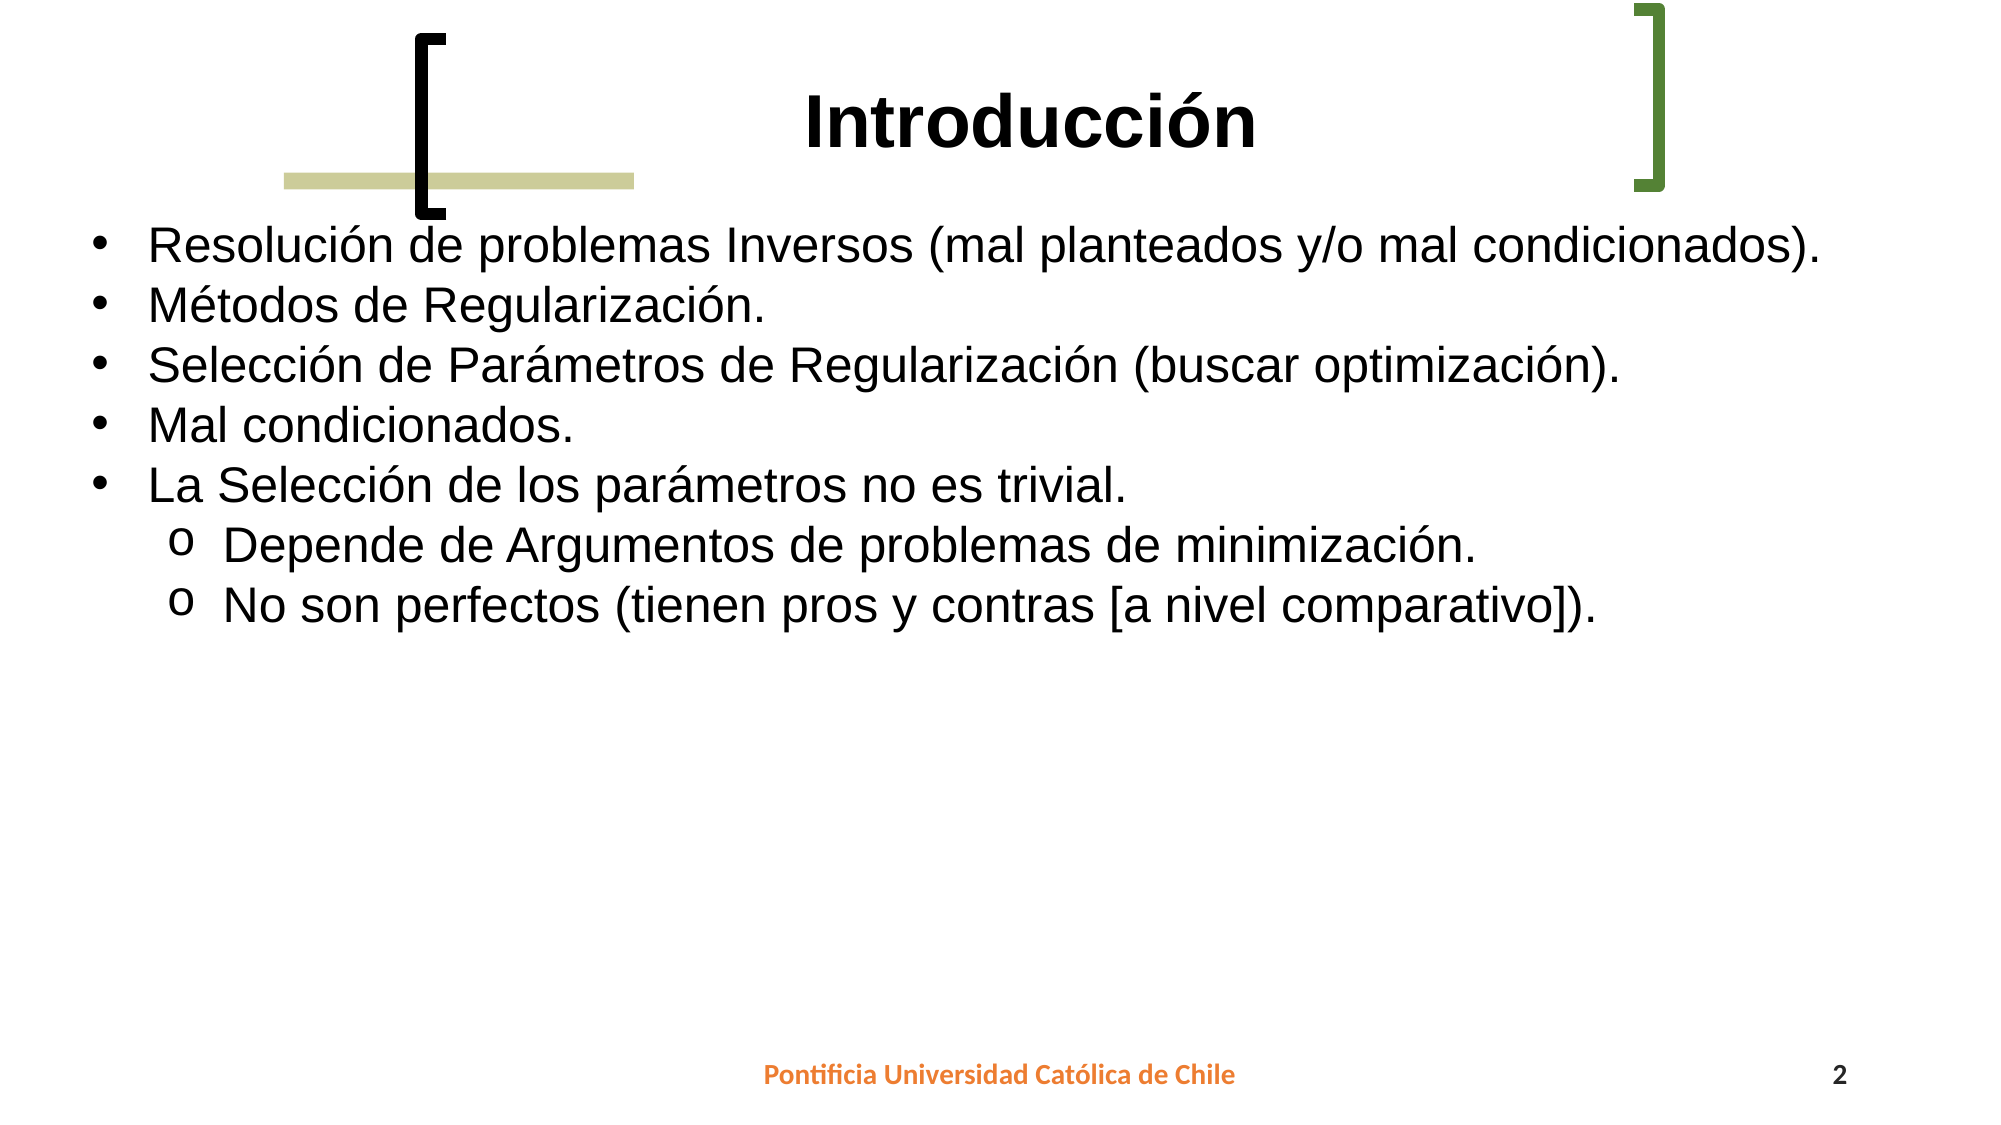

Introducción
Resolución de problemas Inversos (mal planteados y/o mal condicionados).
Métodos de Regularización.
Selección de Parámetros de Regularización (buscar optimización).

Mal condicionados.
La Selección de los parámetros no es trivial.
Depende de Argumentos de problemas de minimización.
No son perfectos (tienen pros y contras [a nivel comparativo]).
Pontificia Universidad Católica de Chile
2